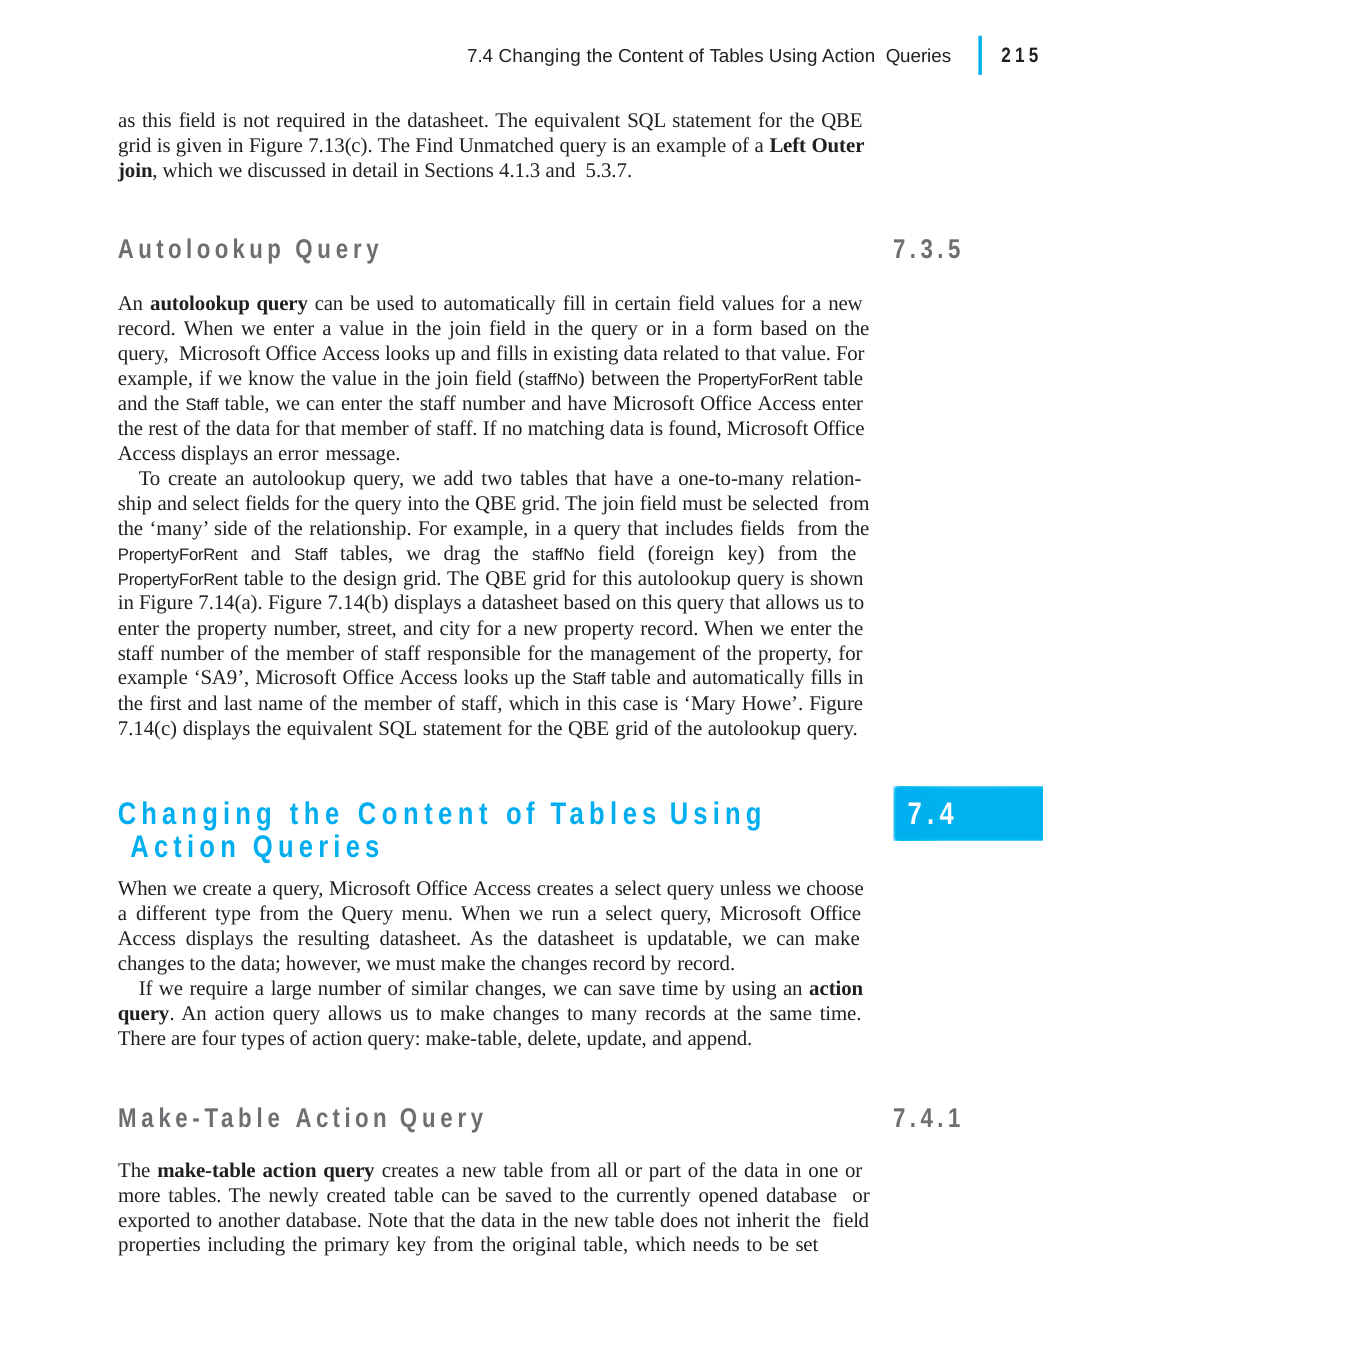

|
215
7.4 Changing the Content of Tables Using Action Queries
as this field is not required in the datasheet. The equivalent SQL statement for the QBE  grid is given in Figure 7.13(c). The Find Unmatched query is an example of a Left Outer  join, which we discussed in detail in Sections 4.1.3 and 5.3.7.
Autolookup Query
An autolookup query can be used to automatically fill in certain field values for a new  record. When we enter a value in the join field in the query or in a form based on the query,  Microsoft Office Access looks up and fills in existing data related to that value. For  example, if we know the value in the join field (staffNo) between the PropertyForRent table  and the Staff table, we can enter the staff number and have Microsoft Office Access enter  the rest of the data for that member of staff. If no matching data is found, Microsoft Office  Access displays an error message.
To create an autolookup query, we add two tables that have a one-to-many relation-  ship and select fields for the query into the QBE grid. The join field must be selected  from the ‘many’ side of the relationship. For example, in a query that includes fields  from the PropertyForRent and Staff tables, we drag the staffNo field (foreign key) from the  PropertyForRent table to the design grid. The QBE grid for this autolookup query is shown  in Figure 7.14(a). Figure 7.14(b) displays a datasheet based on this query that allows us to  enter the property number, street, and city for a new property record. When we enter the  staff number of the member of staff responsible for the management of the property, for  example ‘SA9’, Microsoft Office Access looks up the Staff table and automatically fills in  the first and last name of the member of staff, which in this case is ‘Mary Howe’. Figure  7.14(c) displays the equivalent SQL statement for the QBE grid of the autolookup query.
7.3.5

Changing the Content of Tables Using  Action Queries
When we create a query, Microsoft Office Access creates a select query unless we choose  a different type from the Query menu. When we run a select query, Microsoft Office  Access displays the resulting datasheet. As the datasheet is updatable, we can make  changes to the data; however, we must make the changes record by record.
If we require a large number of similar changes, we can save time by using an action  query. An action query allows us to make changes to many records at the same time.  There are four types of action query: make-table, delete, update, and append.
7.4
7.4.1
Make-Table Action Query
The make-table action query creates a new table from all or part of the data in one or  more tables. The newly created table can be saved to the currently opened database  or exported to another database. Note that the data in the new table does not inherit the  field properties including the primary key from the original table, which needs to be set